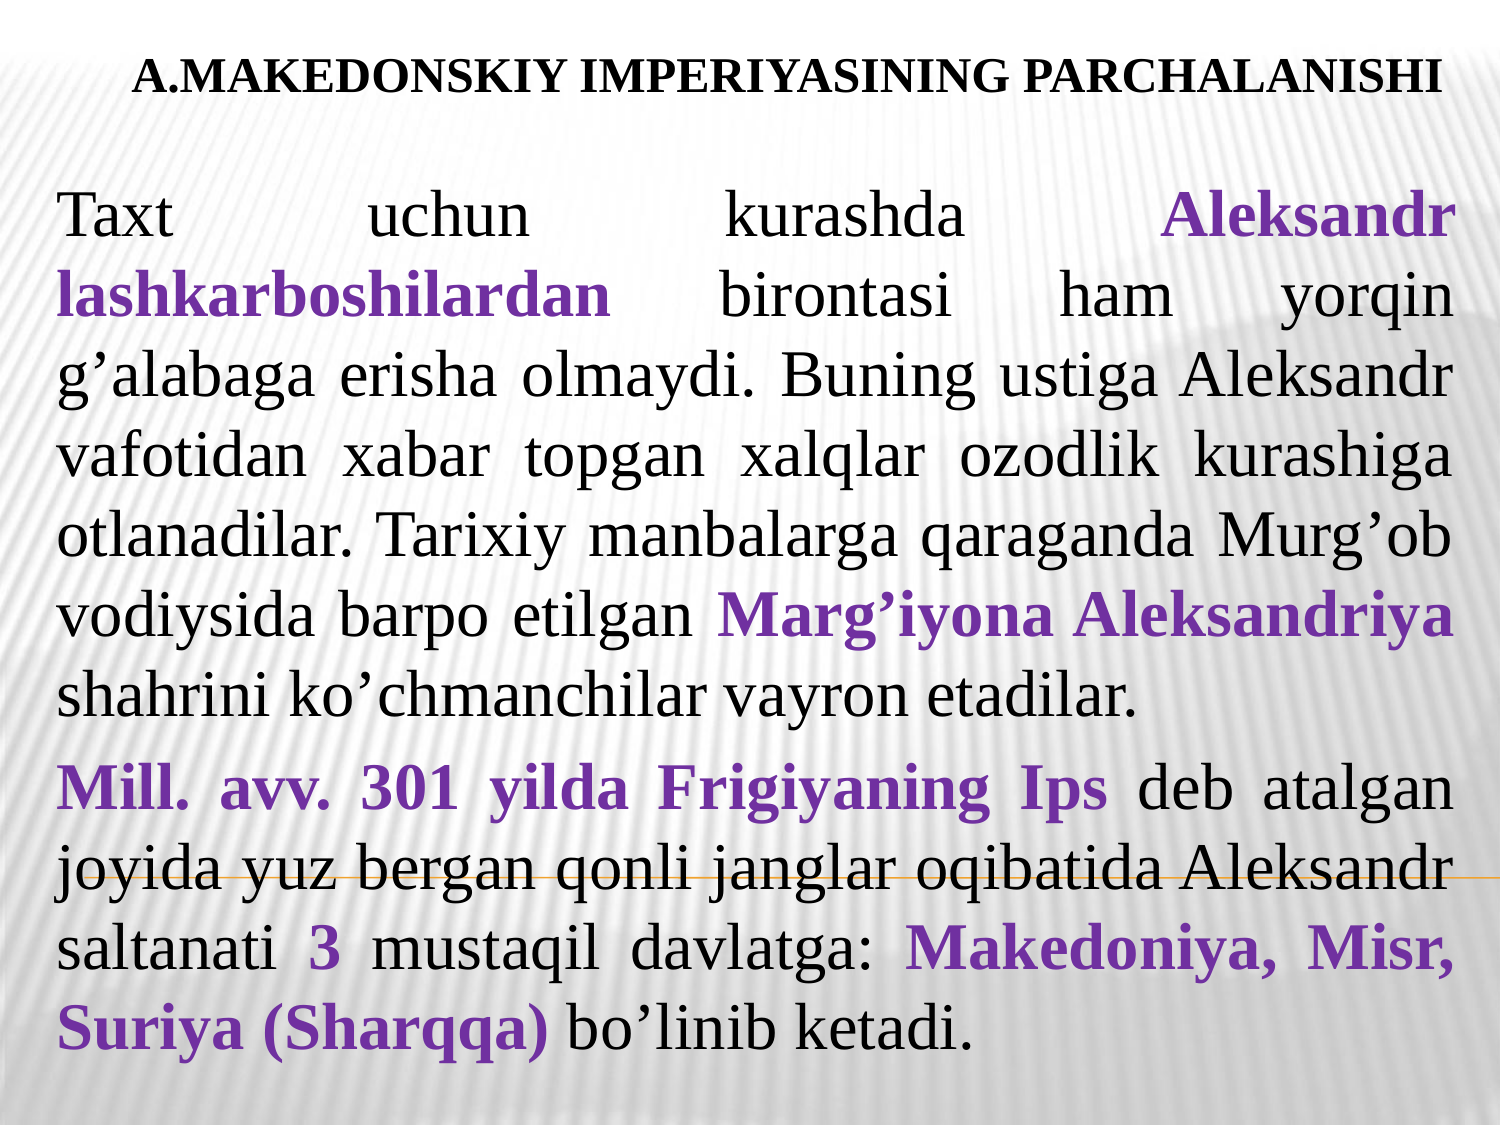

# A.Makedonskiy imperiyasining parchalanishi

Taxt uchun kurashda Aleksandr lashkarboshilardan birontasi ham yorqin g’alabaga erisha olmaydi. Buning ustiga Aleksandr vafotidan xabar topgan xalqlar ozodlik kurashiga otlanadilar. Tarixiy manbalarga qaraganda Murg’ob vodiysida barpo etilgan Marg’iyona Aleksandriya shahrini ko’chmanchilar vayron etadilar.
Mill. avv. 301 yilda Frigiyaning Ips deb atalgan joyida yuz bergan qonli janglar oqibatida Aleksandr saltanati 3 mustaqil davlatga: Makedoniya, Misr, Suriya (Sharqqa) bo’linib ketadi.